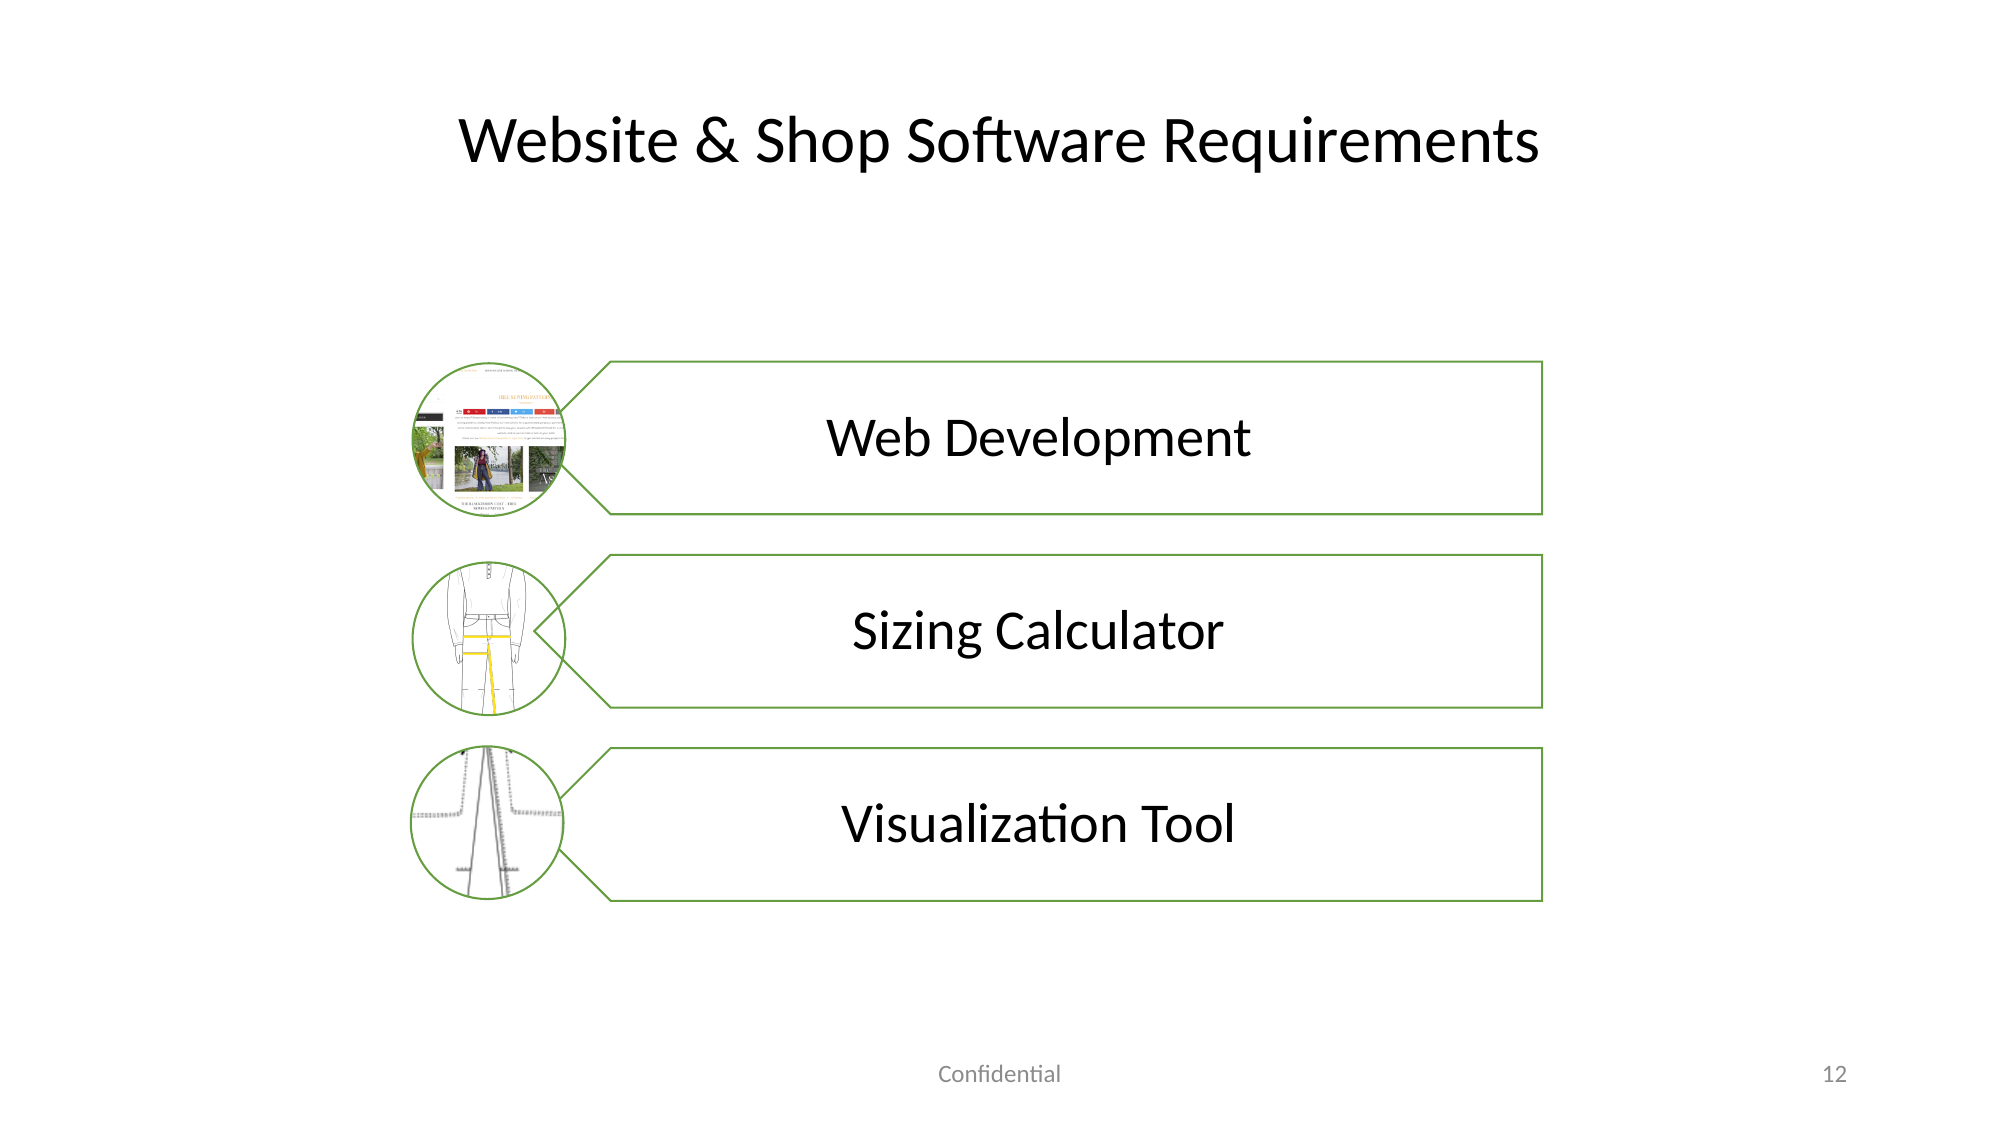

Website & Shop Software Requirements
Web Development
Sizing Calculator
Visualization Tool
Confidential
12